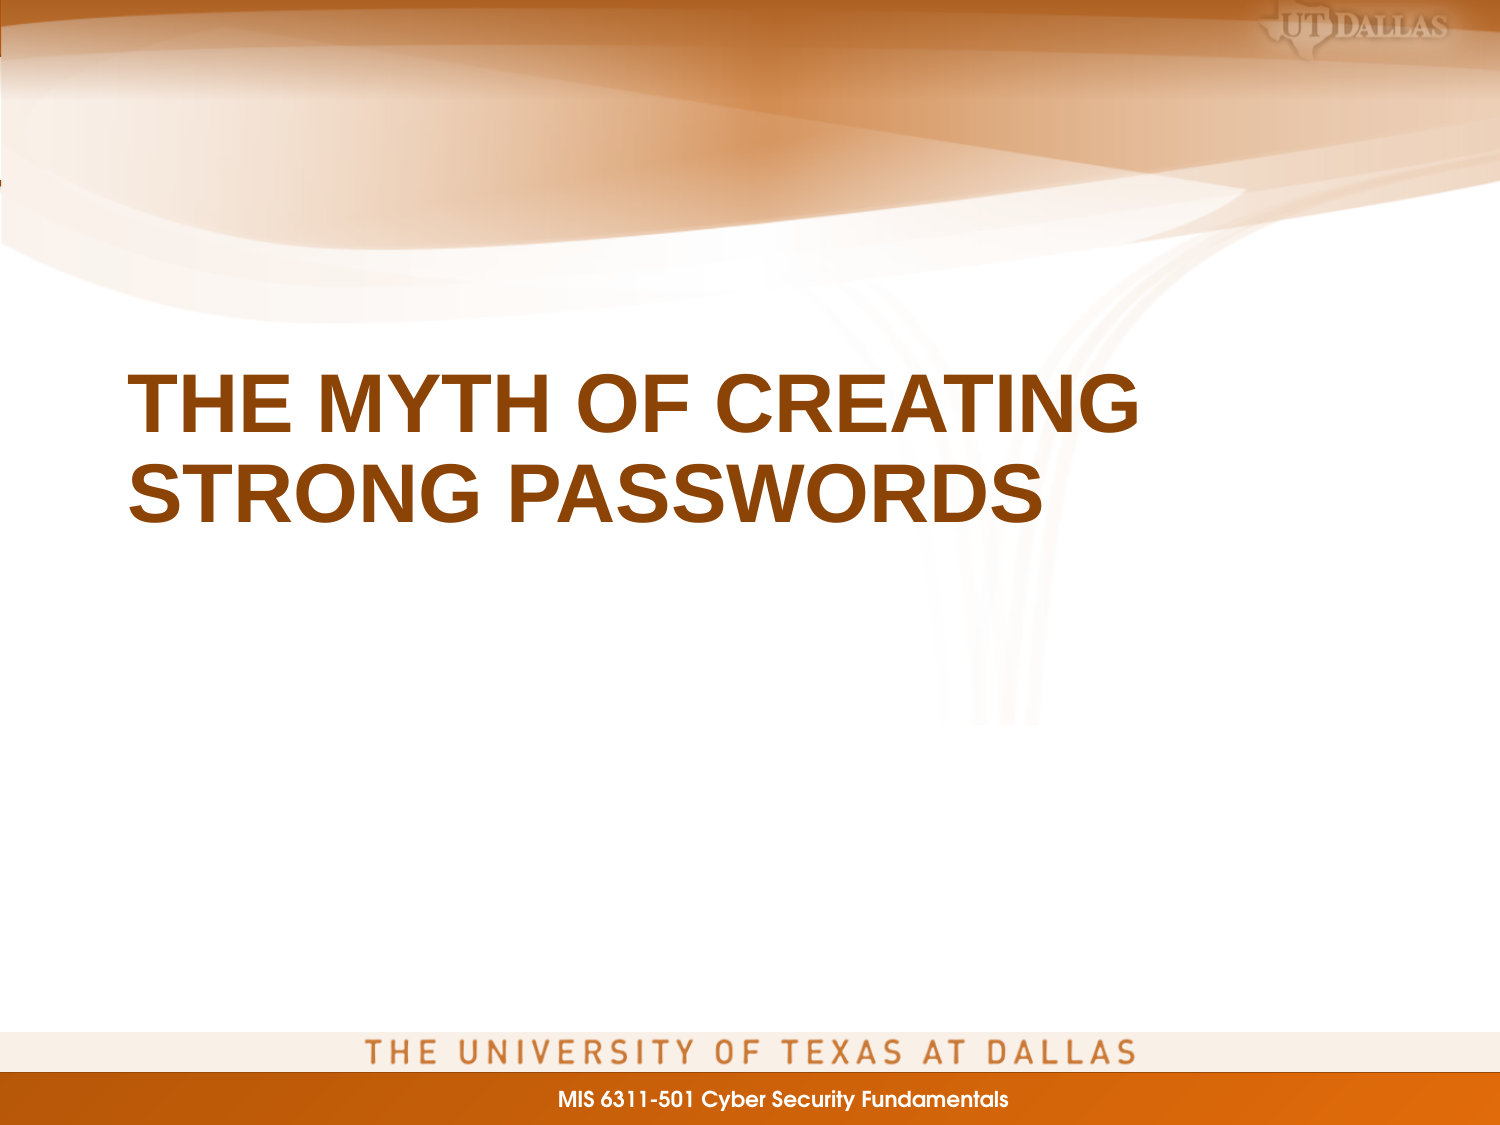

# The Myth of Creating Strong Passwords